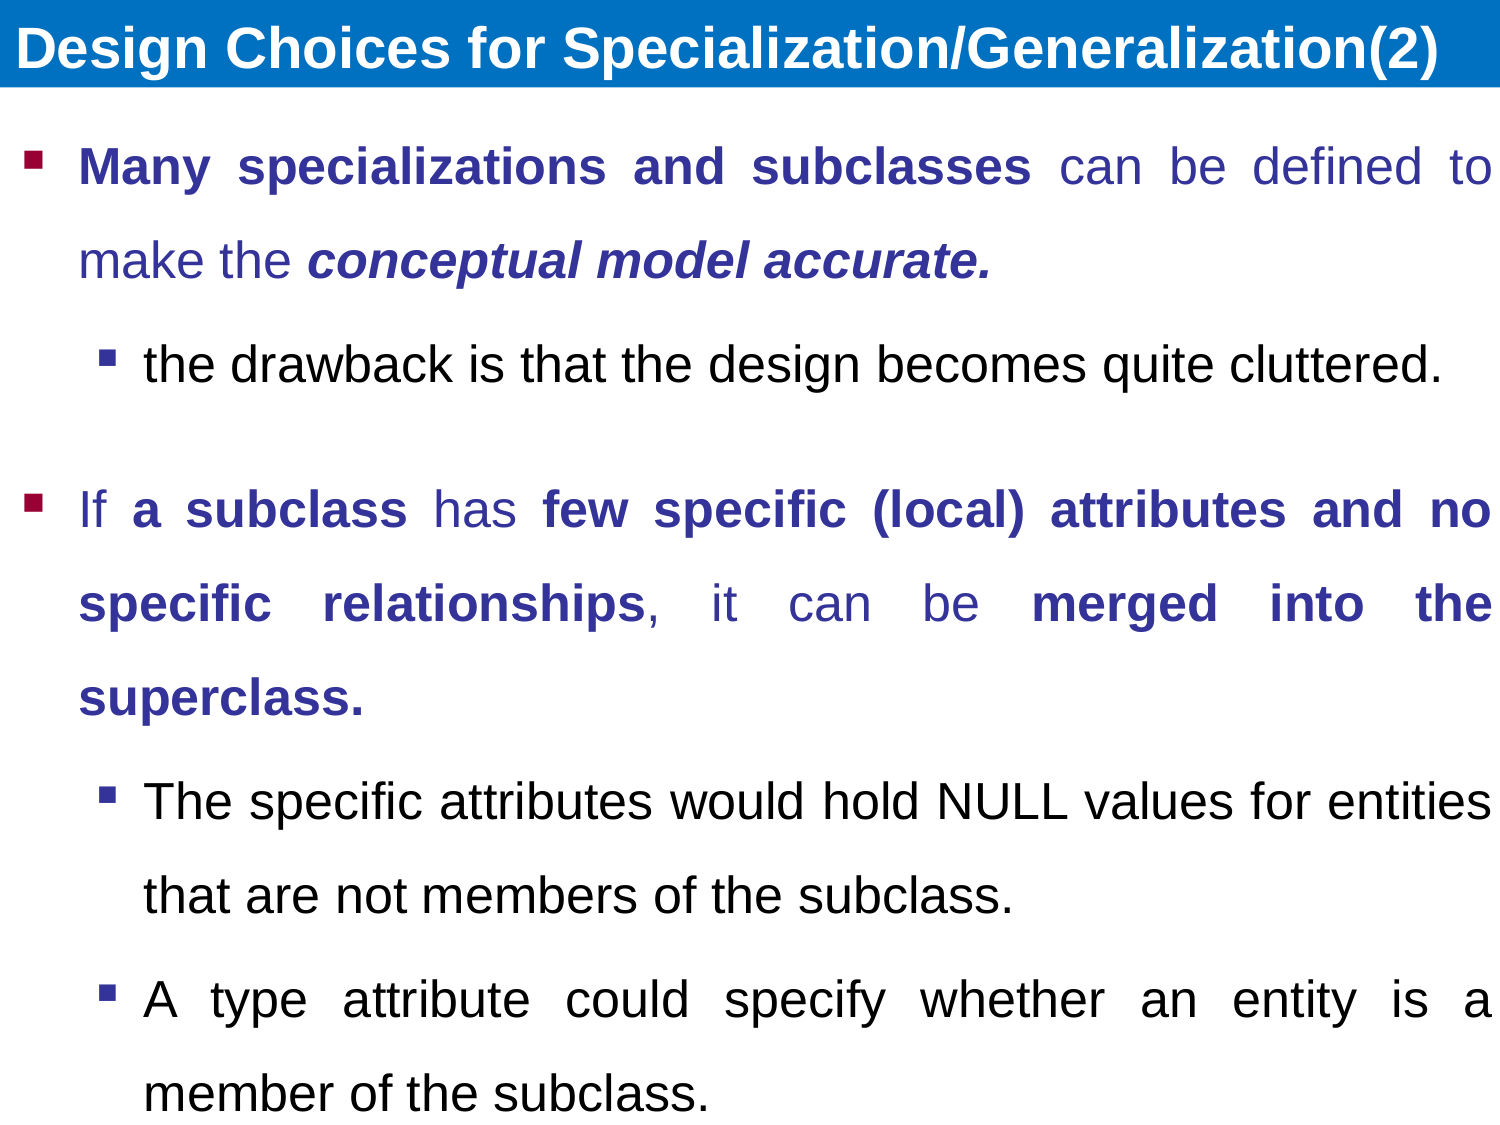

# Design Choices for Specialization/Generalization(2)
Many specializations and subclasses can be defined to make the conceptual model accurate.
the drawback is that the design becomes quite cluttered.

If a subclass has few specific (local) attributes and no specific relationships, it can be merged into the superclass.
The specific attributes would hold NULL values for entities that are not members of the subclass.
A type attribute could specify whether an entity is a member of the subclass.